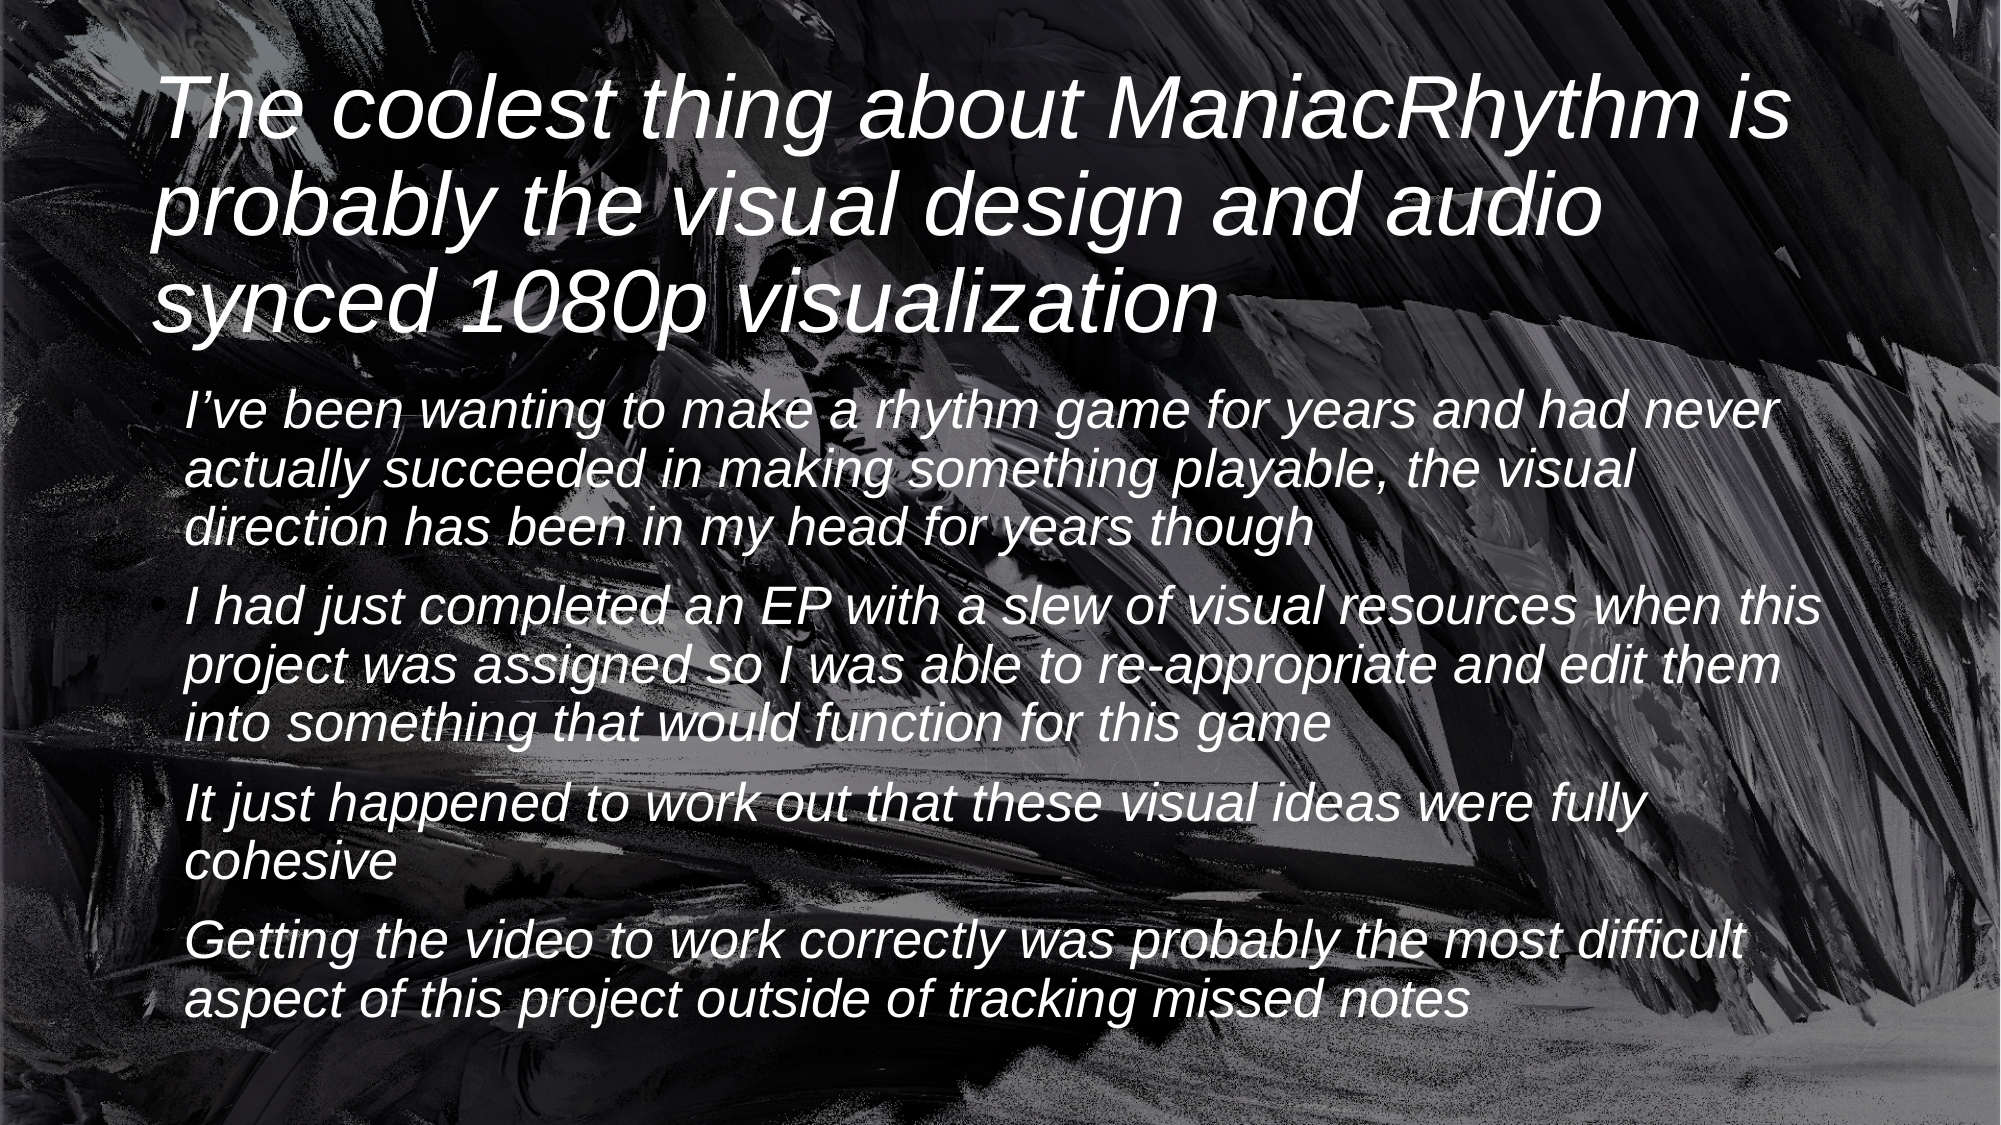

The coolest thing about ManiacRhythm is probably the visual design and audio synced 1080p visualization
I’ve been wanting to make a rhythm game for years and had never actually succeeded in making something playable, the visual direction has been in my head for years though
I had just completed an EP with a slew of visual resources when this project was assigned so I was able to re-appropriate and edit them into something that would function for this game
It just happened to work out that these visual ideas were fully cohesive
Getting the video to work correctly was probably the most difficult aspect of this project outside of tracking missed notes